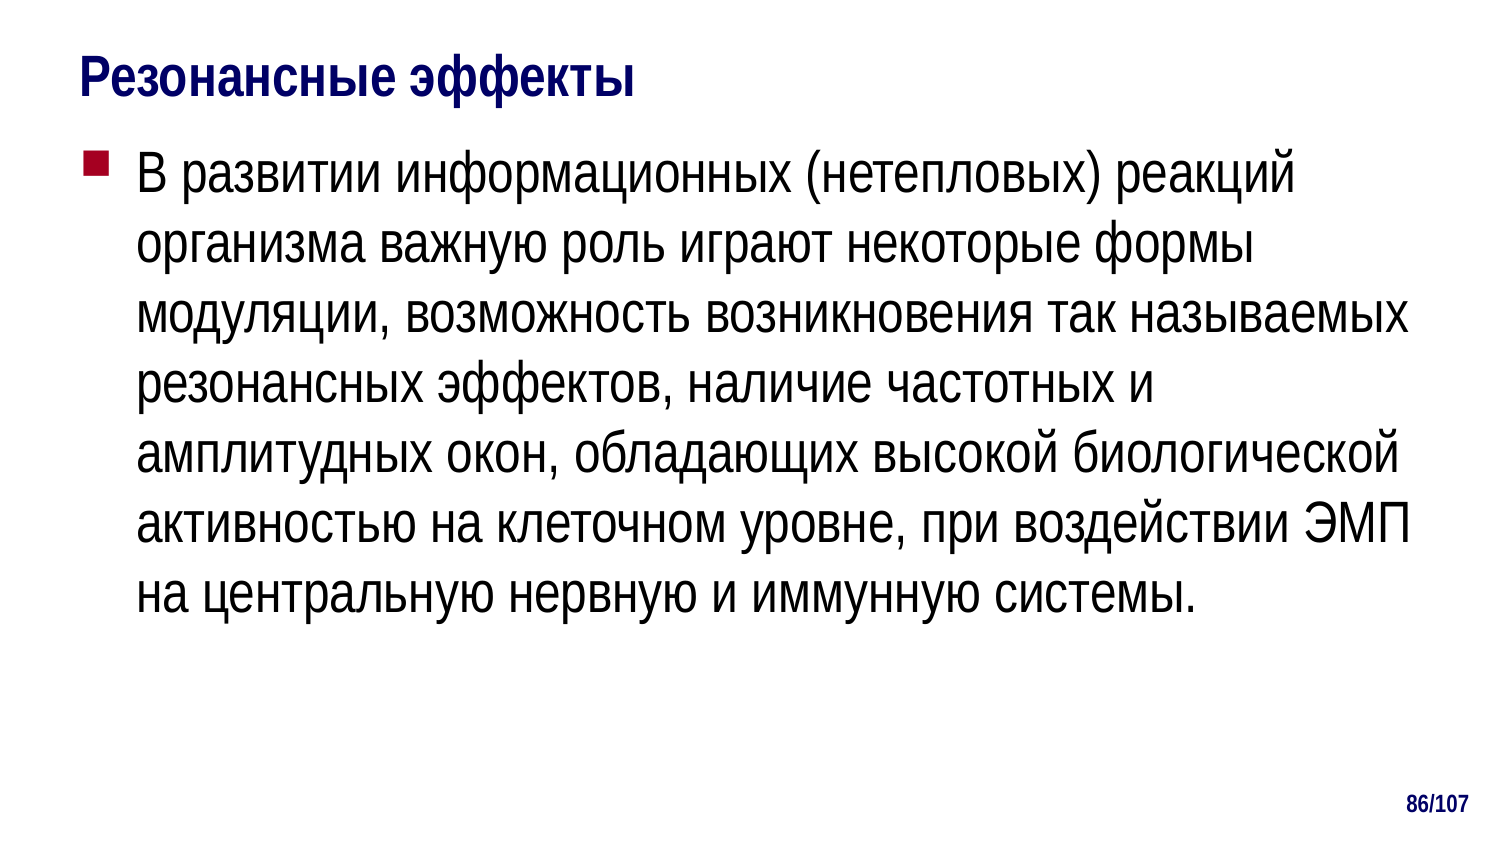

# Резонансные эффекты
В развитии информационных (нетепловых) реакций организма важную роль играют некоторые формы модуляции, возможность возникновения так называемых резонансных эффектов, наличие частотных и амплитудных окон, обладающих высокой биологической активностью на клеточном уровне, при воздействии ЭМП на центральную нервную и иммунную системы.